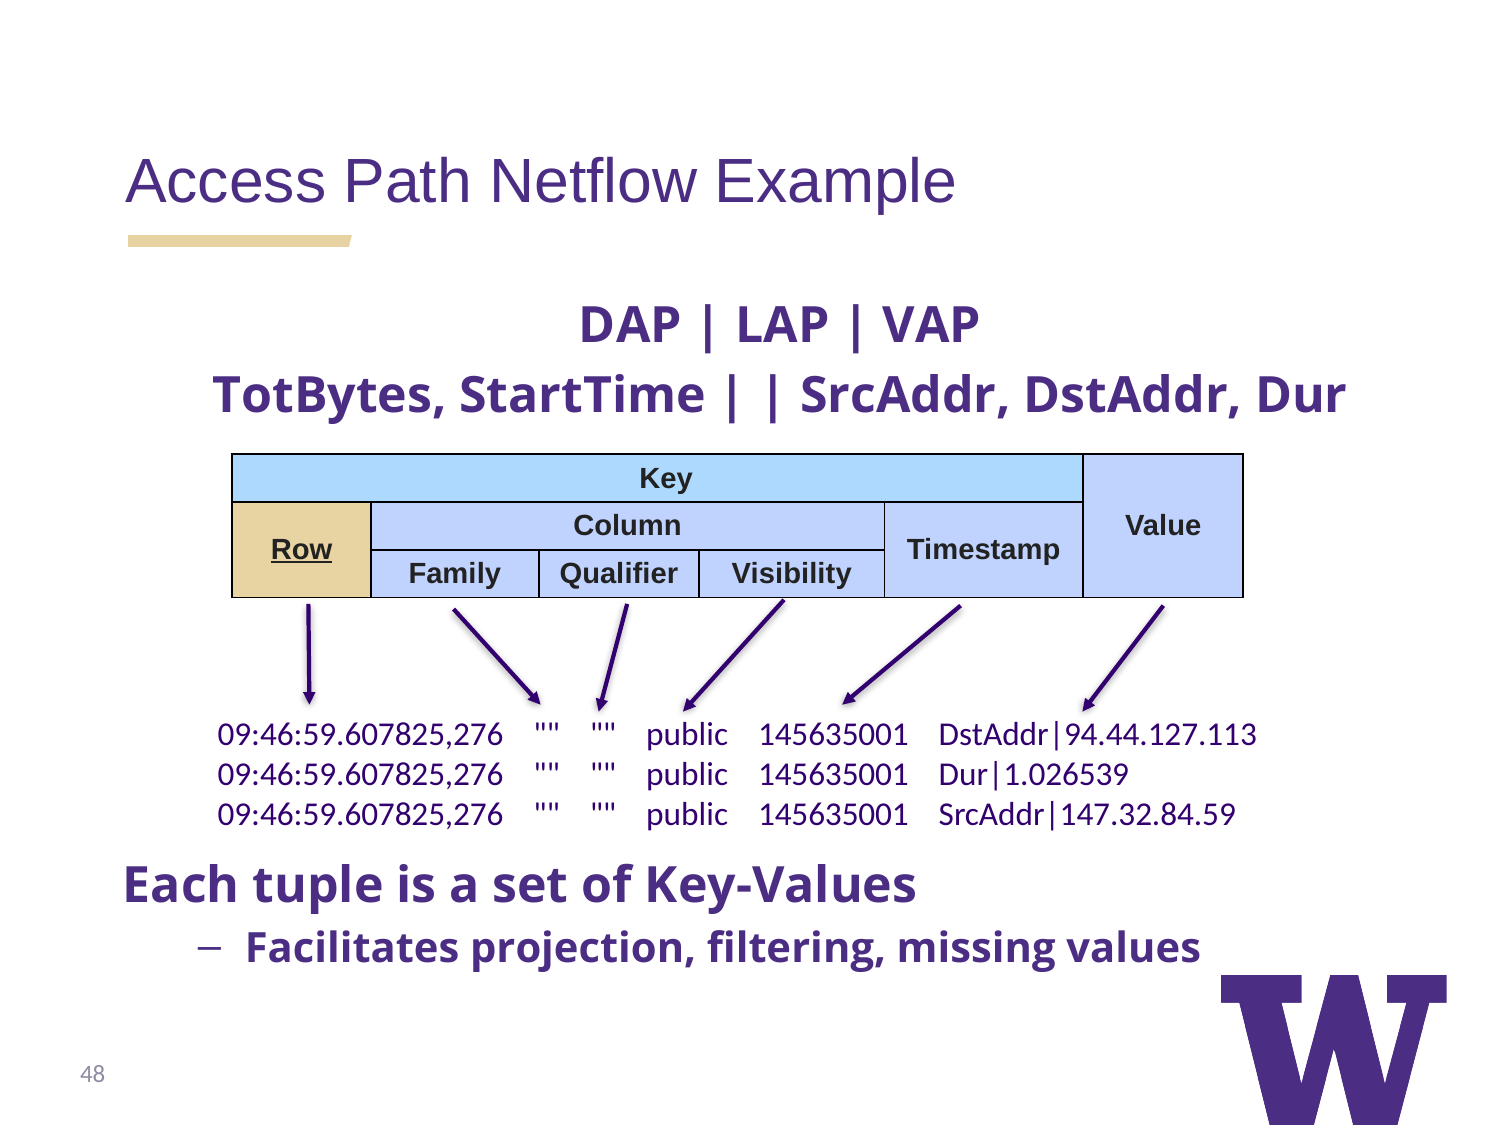

Access Path Netflow Example
DAP | LAP | VAP
TotBytes, StartTime | | SrcAddr, DstAddr, Dur

Each tuple is a set of Key-Values
Facilitates projection, filtering, missing values
| Key |  |  |  |  | Value |
| --- | --- | --- | --- | --- | --- |
| Row | Column |  |  | Timestamp |  |
|  | Family | Qualifier | Visibility |  |  |
09:46:59.607825,276    ""    ""    public    145635001    DstAddr|94.44.127.113
09:46:59.607825,276    ""    ""    public    145635001    Dur|1.026539
09:46:59.607825,276    ""    ""    public    145635001    SrcAddr|147.32.84.59
48